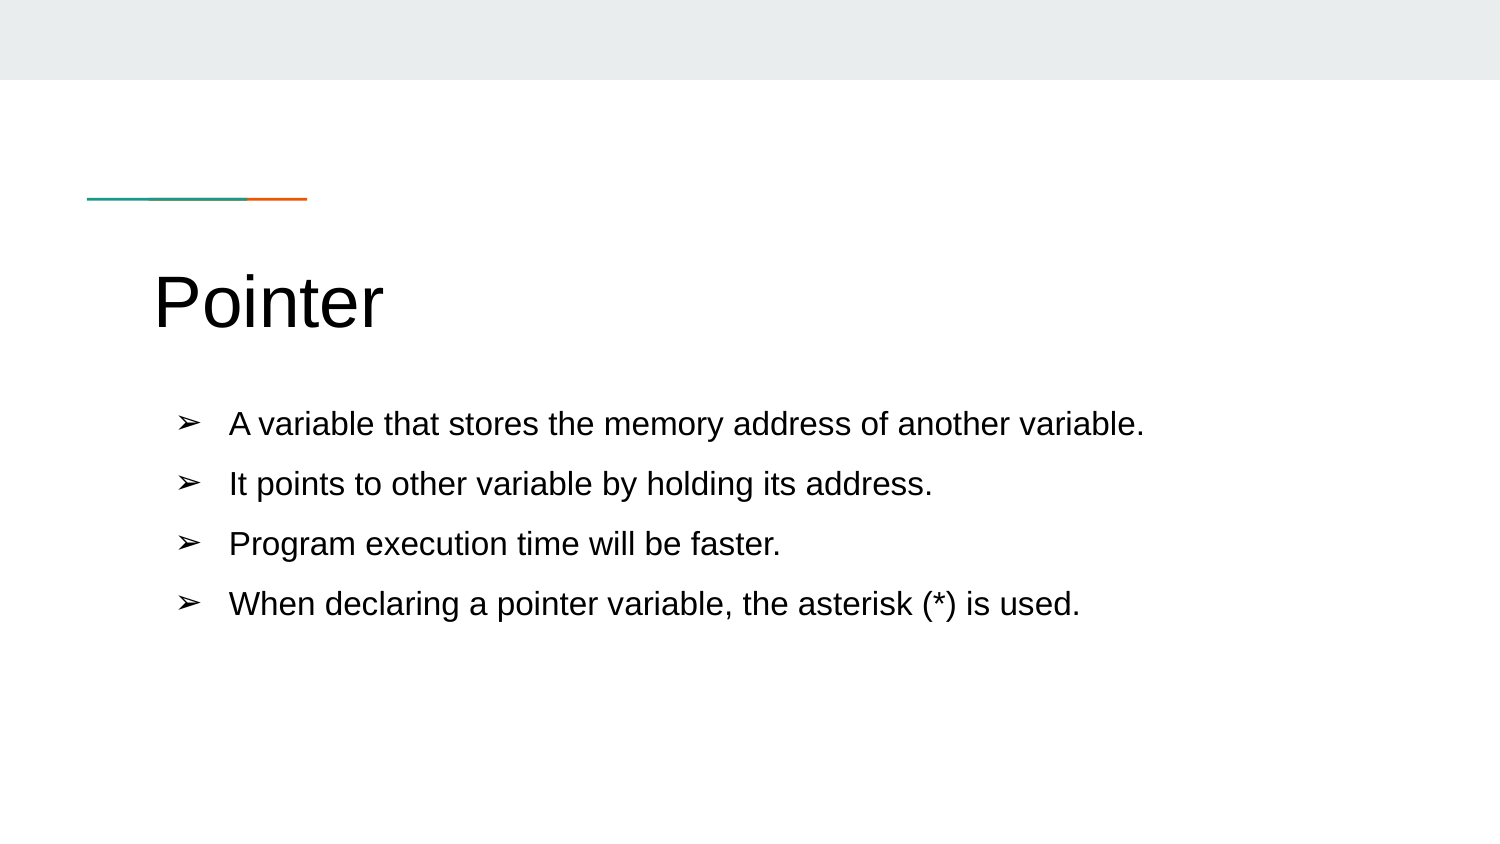

Pointer

A variable that stores the memory address of another variable.
It points to other variable by holding its address.
Program execution time will be faster.
When declaring a pointer variable, the asterisk (*) is used.